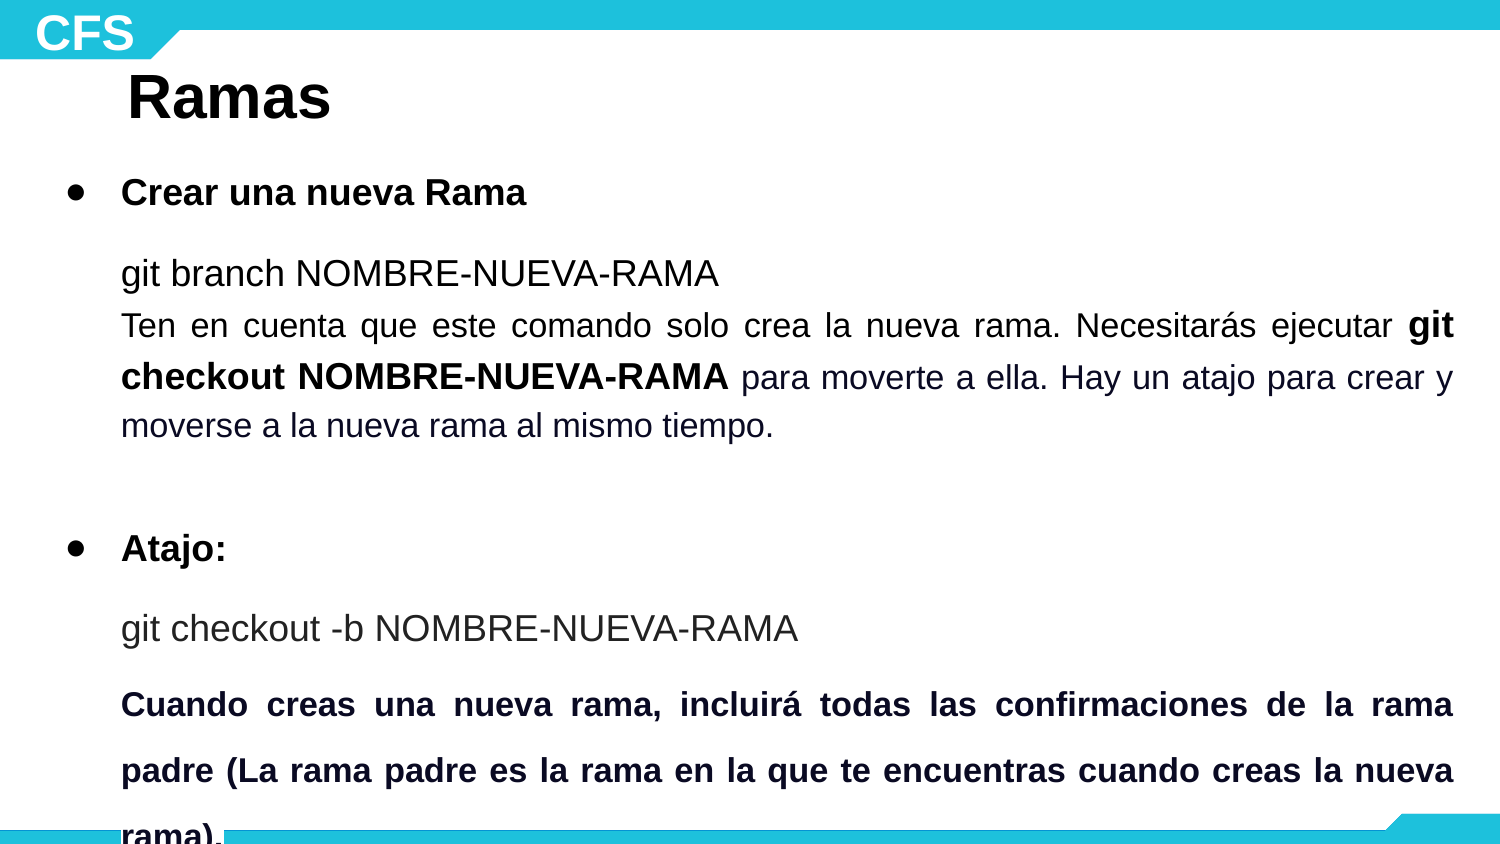

Ramas
Crear una nueva Rama
git branch NOMBRE-NUEVA-RAMA
Ten en cuenta que este comando solo crea la nueva rama. Necesitarás ejecutar git checkout NOMBRE-NUEVA-RAMA para moverte a ella. Hay un atajo para crear y moverse a la nueva rama al mismo tiempo.
Atajo:
git checkout -b NOMBRE-NUEVA-RAMA
Cuando creas una nueva rama, incluirá todas las confirmaciones de la rama padre (La rama padre es la rama en la que te encuentras cuando creas la nueva rama).